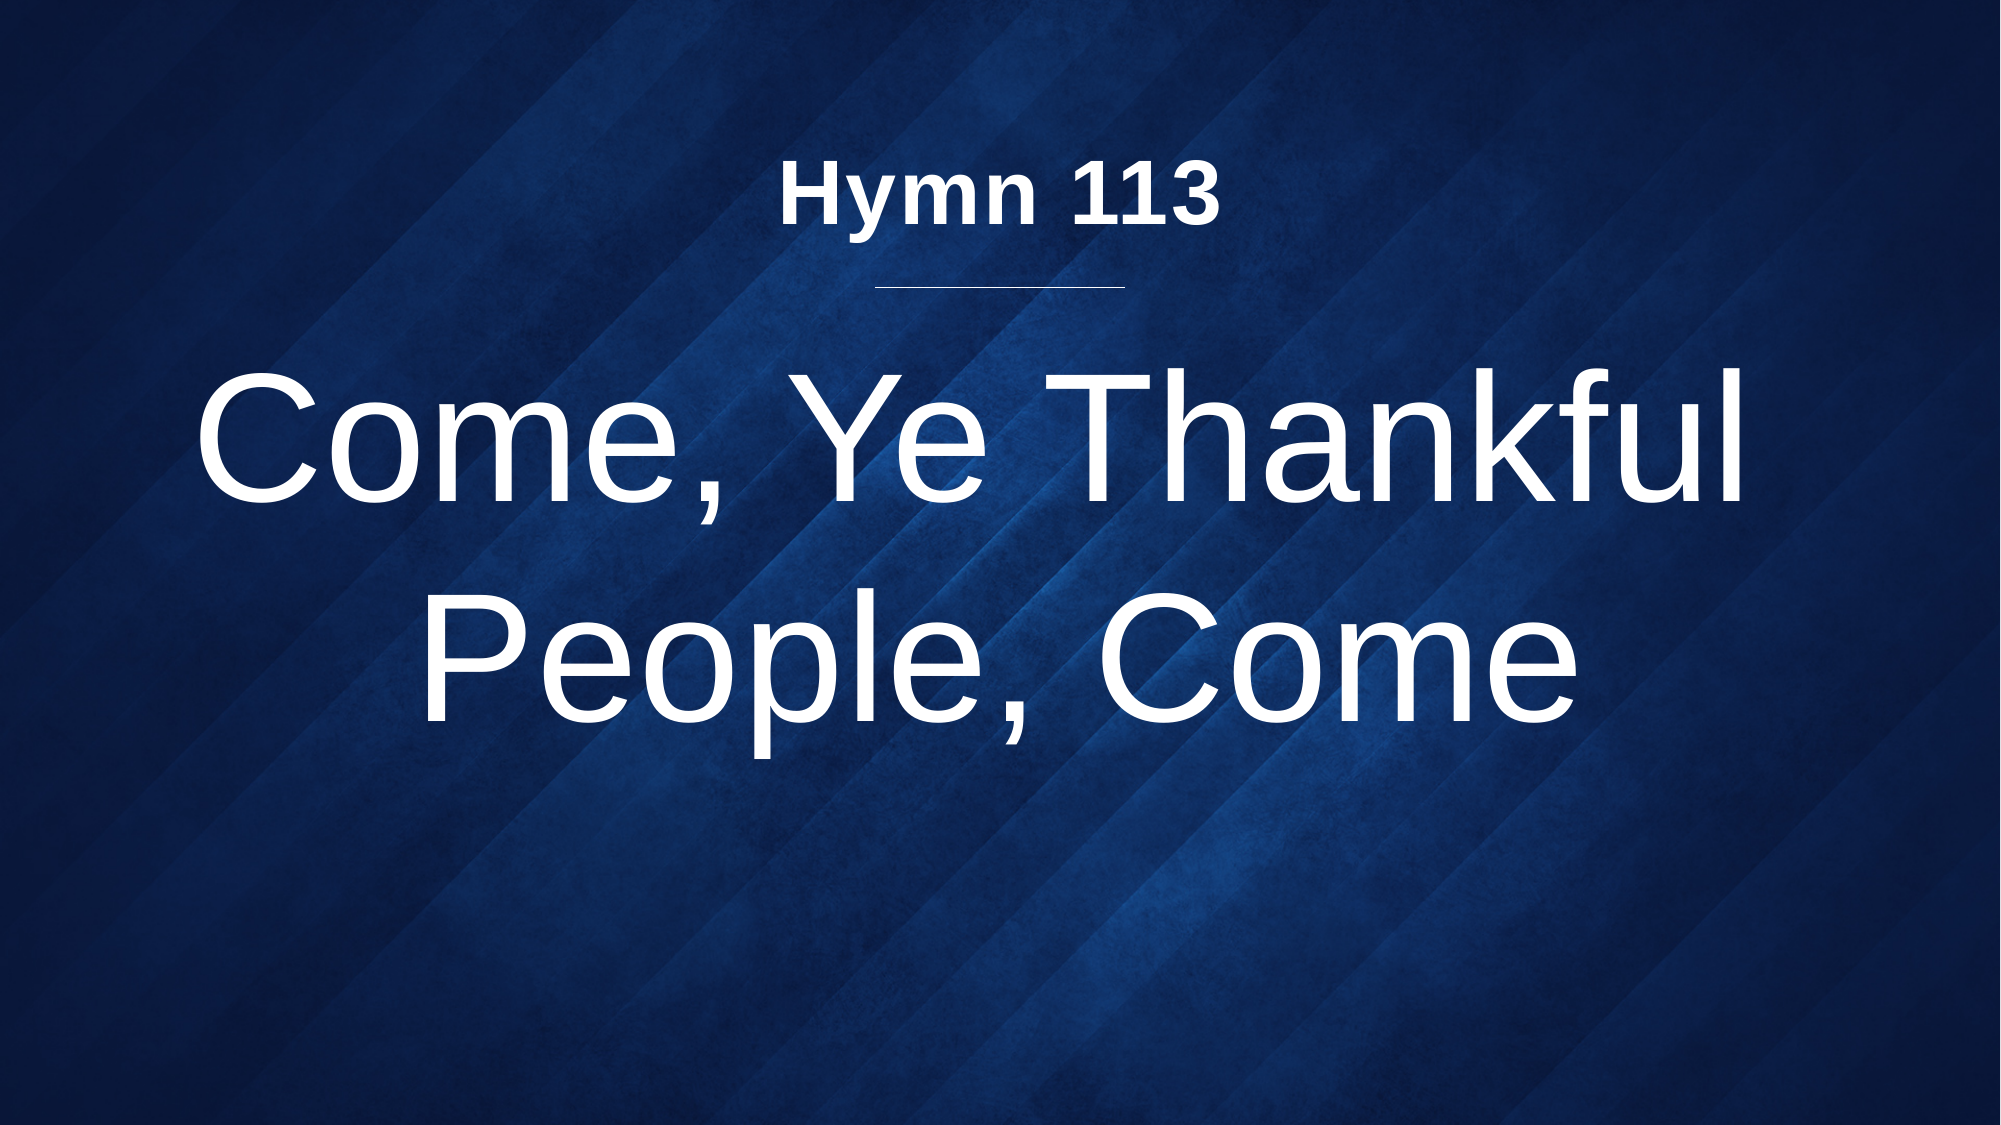

Hymn 113
# Come, Ye Thankful People, Come